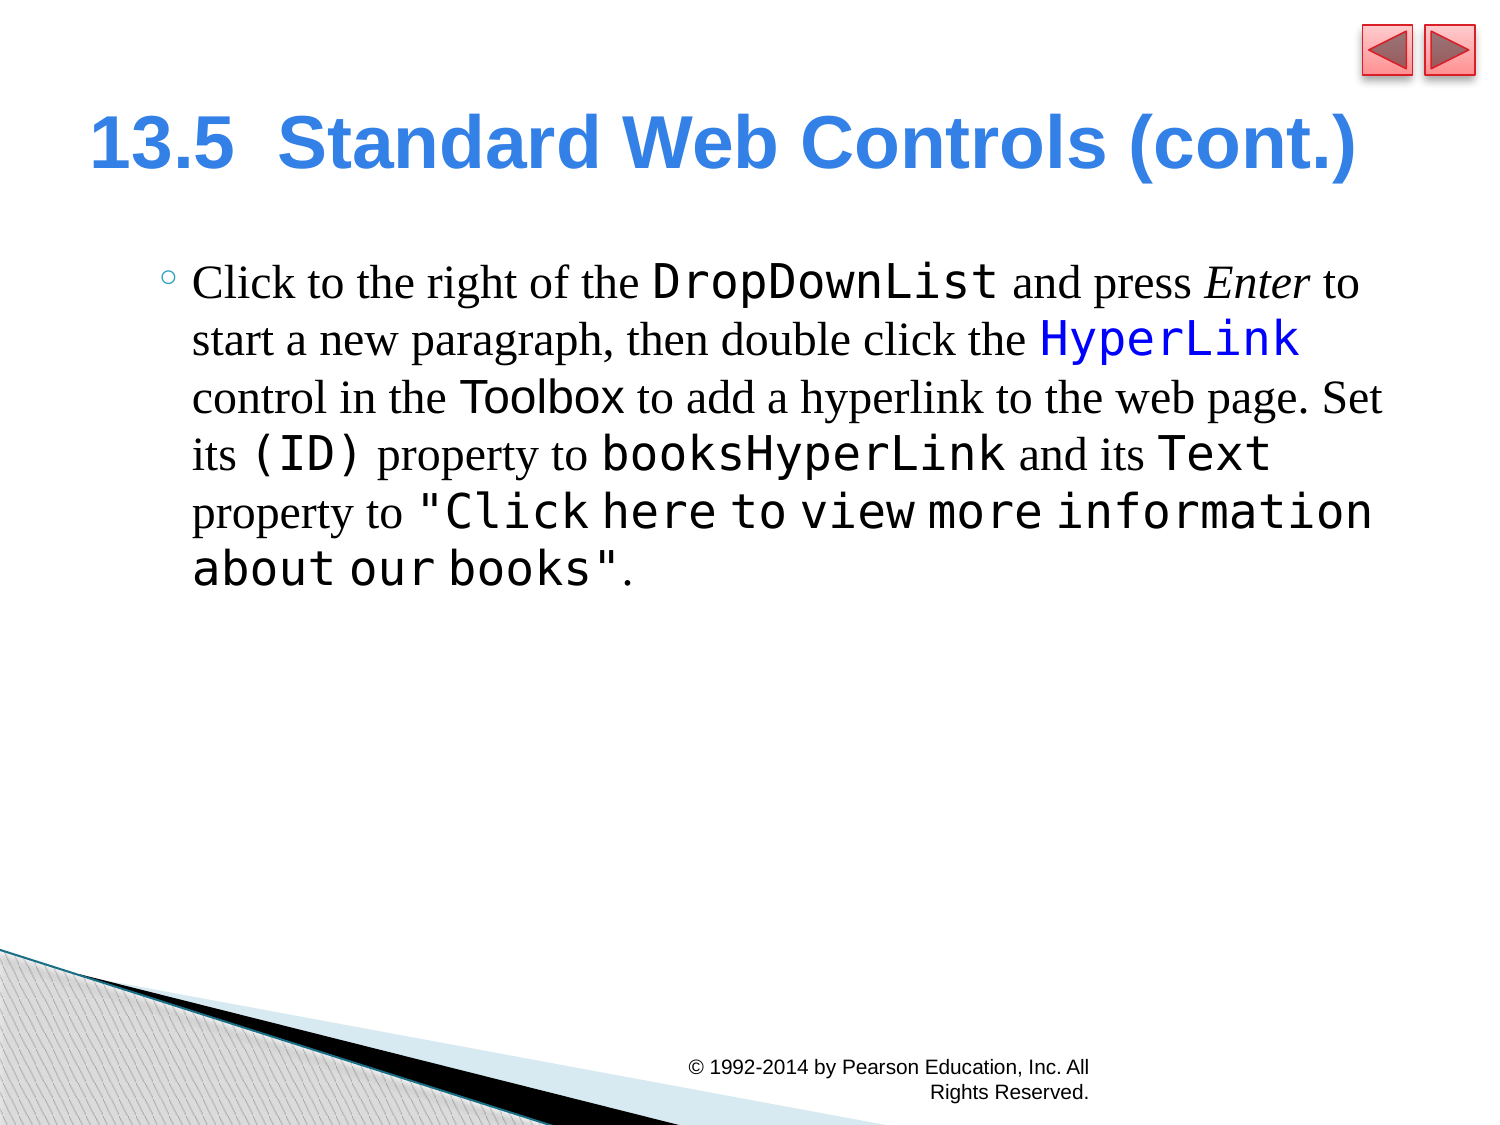

# 13.5  Standard Web Controls (cont.)
Click to the right of the DropDownList and press Enter to start a new paragraph, then double click the HyperLink control in the Toolbox to add a hyperlink to the web page. Set its (ID) property to booksHyperLink and its Text property to "Click here to view more information about our books".
© 1992-2014 by Pearson Education, Inc. All Rights Reserved.